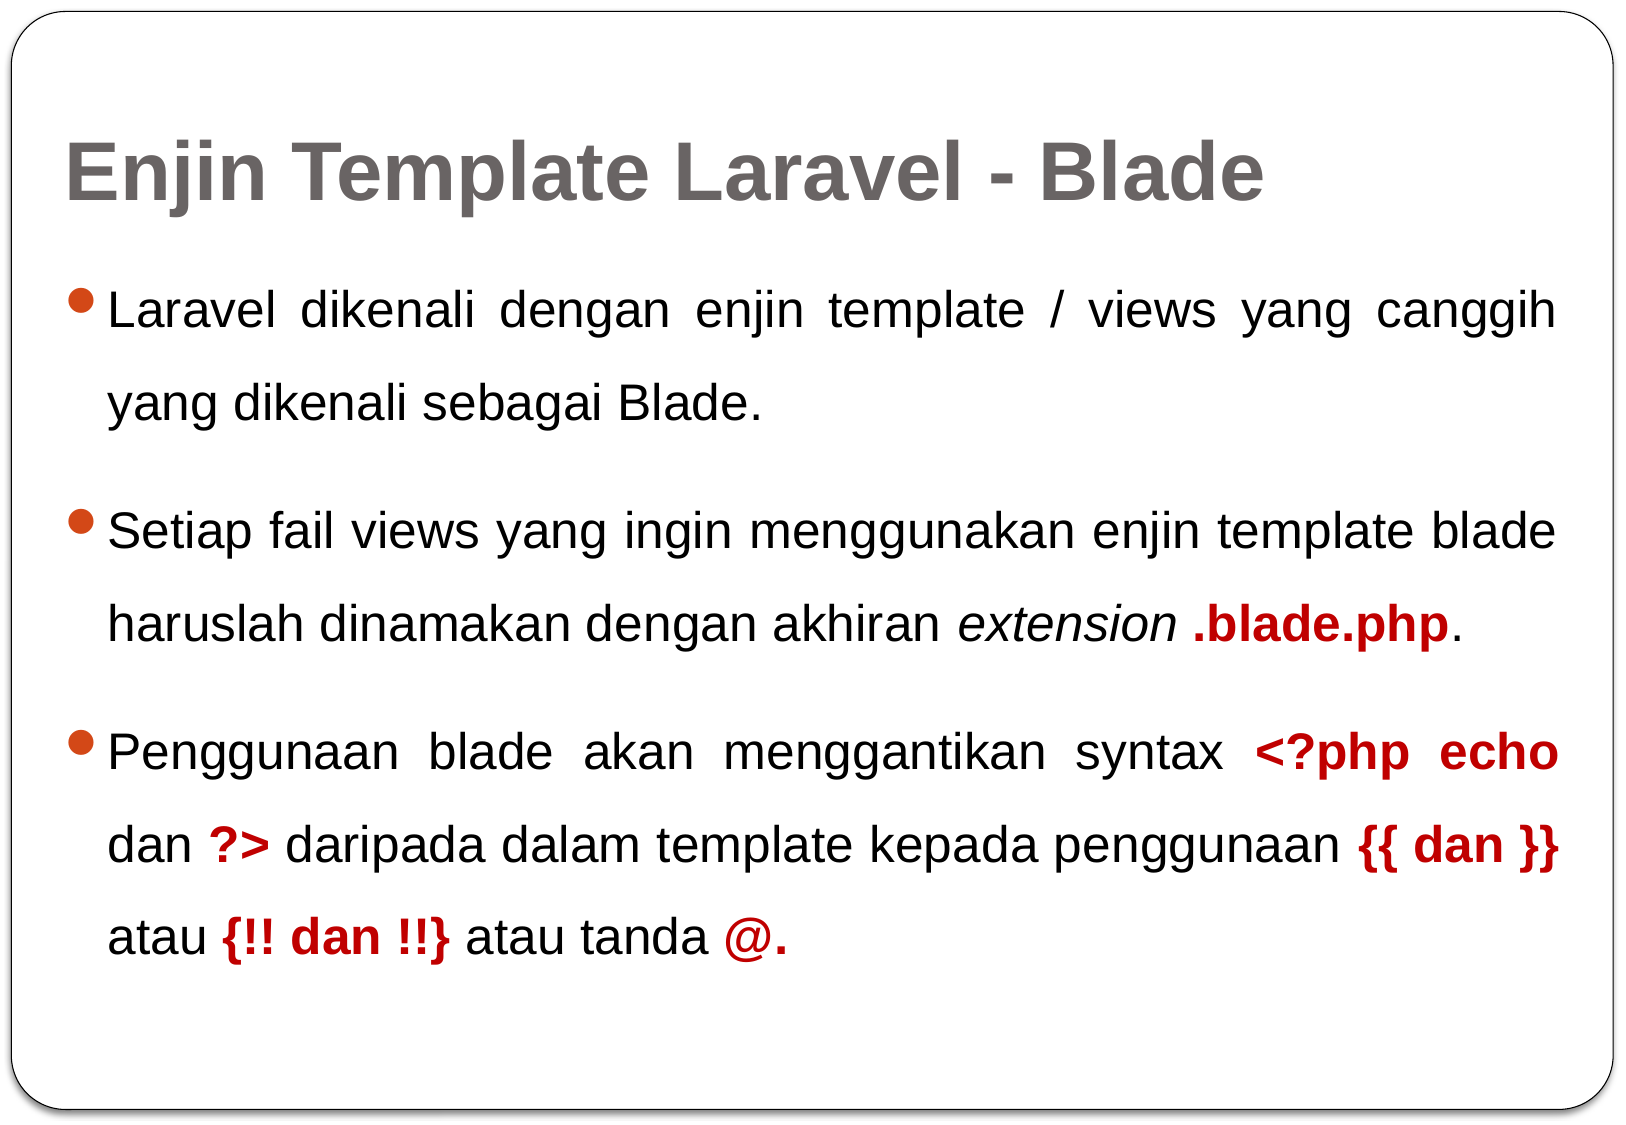

# Enjin Template Laravel - Blade
Laravel dikenali dengan enjin template / views yang canggih yang dikenali sebagai Blade.
Setiap fail views yang ingin menggunakan enjin template blade haruslah dinamakan dengan akhiran extension .blade.php.
Penggunaan blade akan menggantikan syntax <?php echo dan ?> daripada dalam template kepada penggunaan {{ dan }} atau {!! dan !!} atau tanda @.